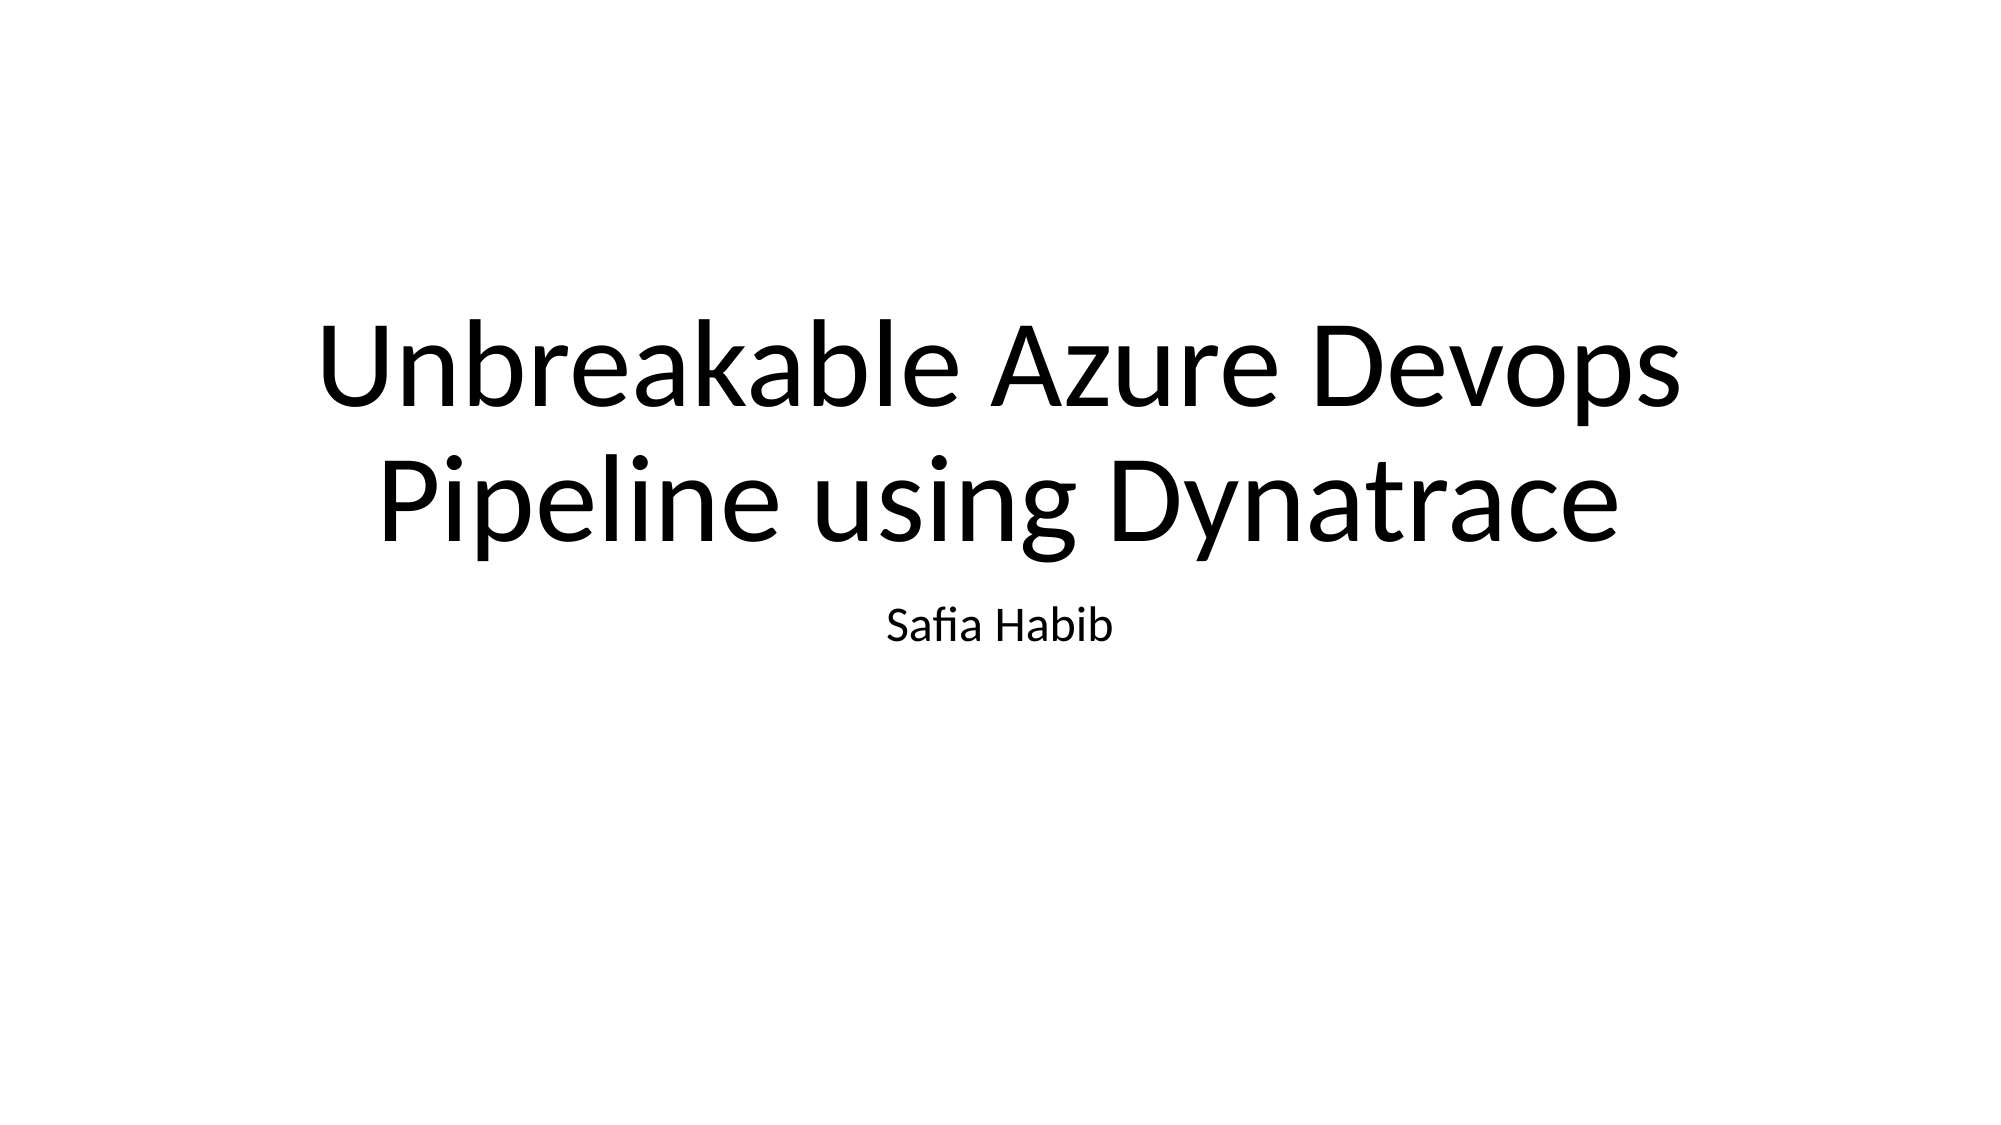

# Unbreakable Azure Devops Pipeline using Dynatrace
Safia Habib